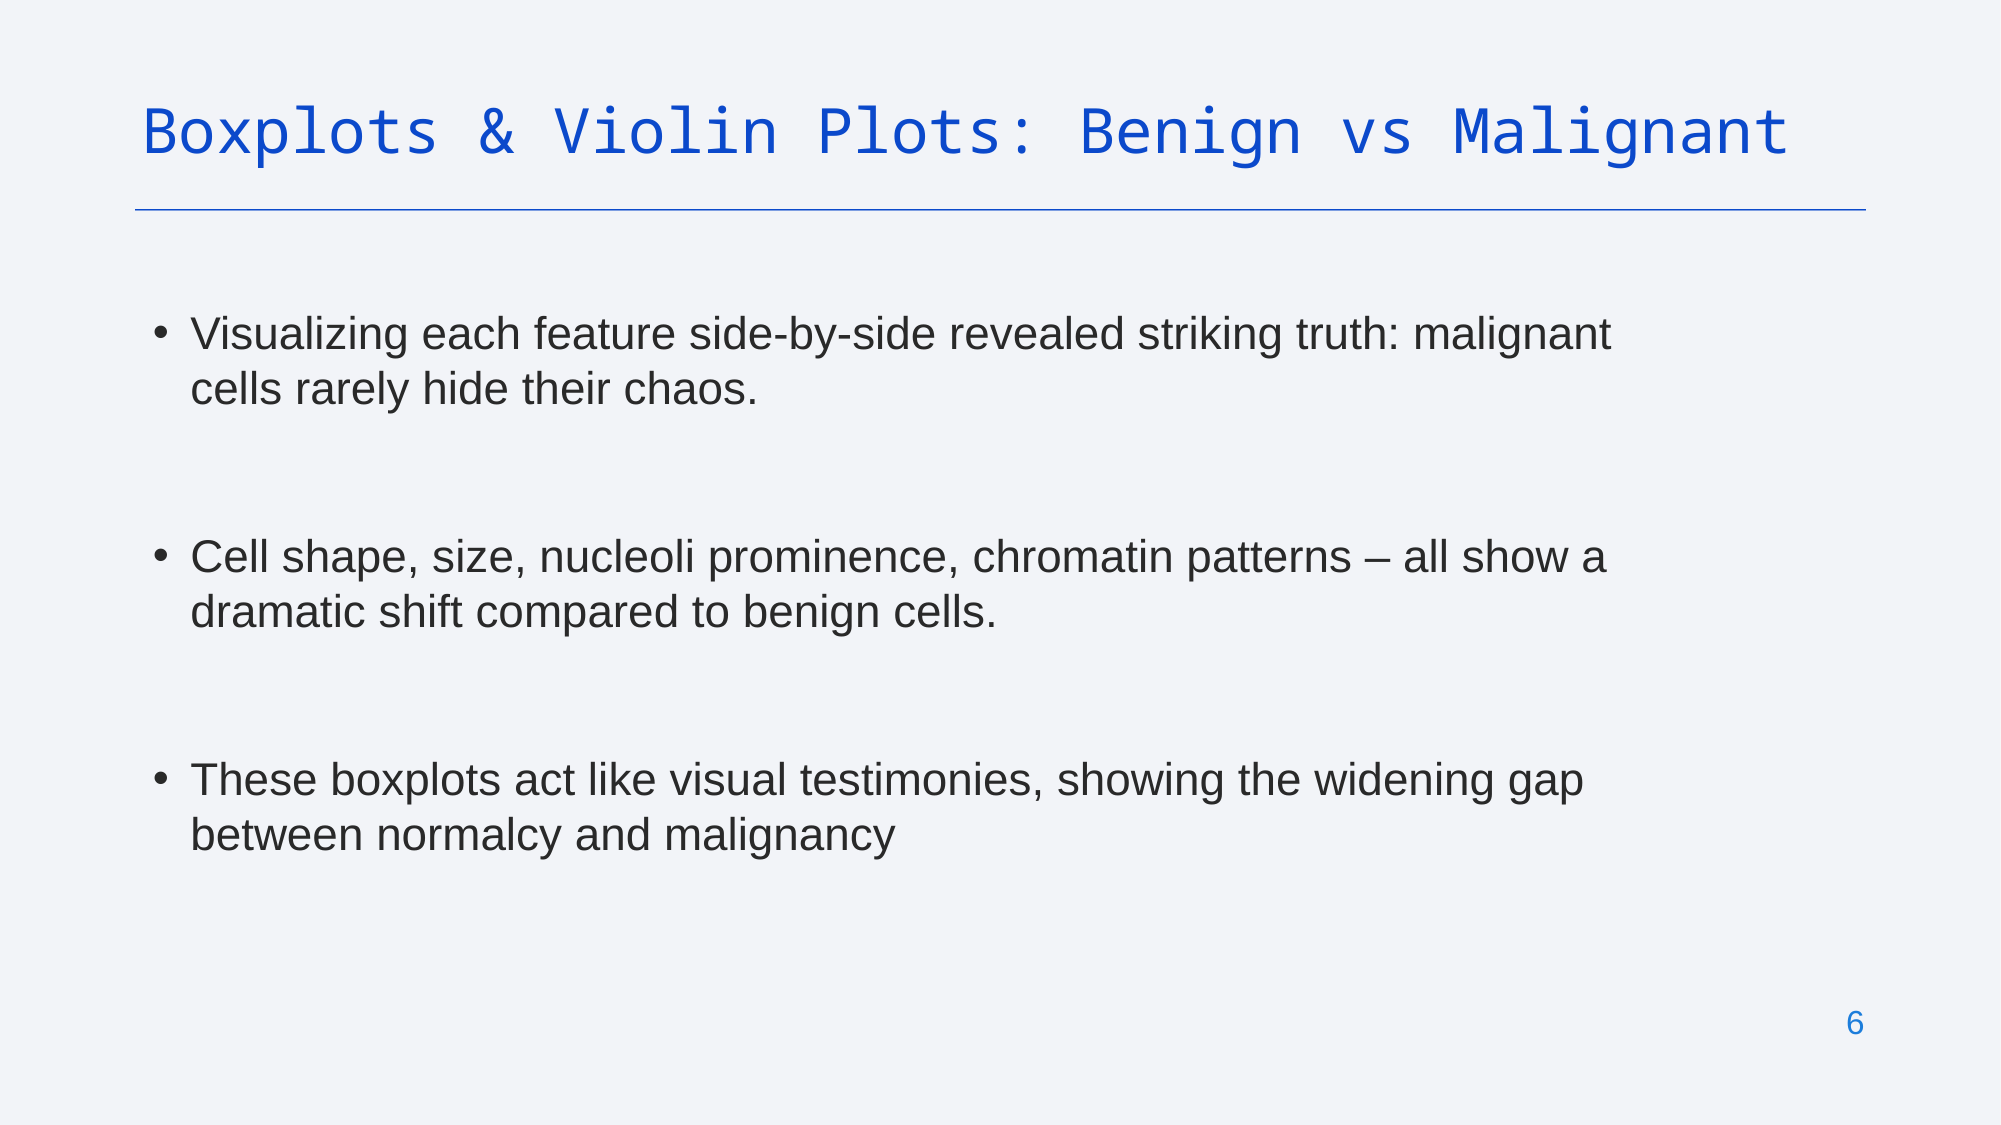

Boxplots & Violin Plots: Benign vs Malignant
Visualizing each feature side-by-side revealed striking truth: malignant cells rarely hide their chaos.

Cell shape, size, nucleoli prominence, chromatin patterns – all show a dramatic shift compared to benign cells.

These boxplots act like visual testimonies, showing the widening gap between normalcy and malignancy

6